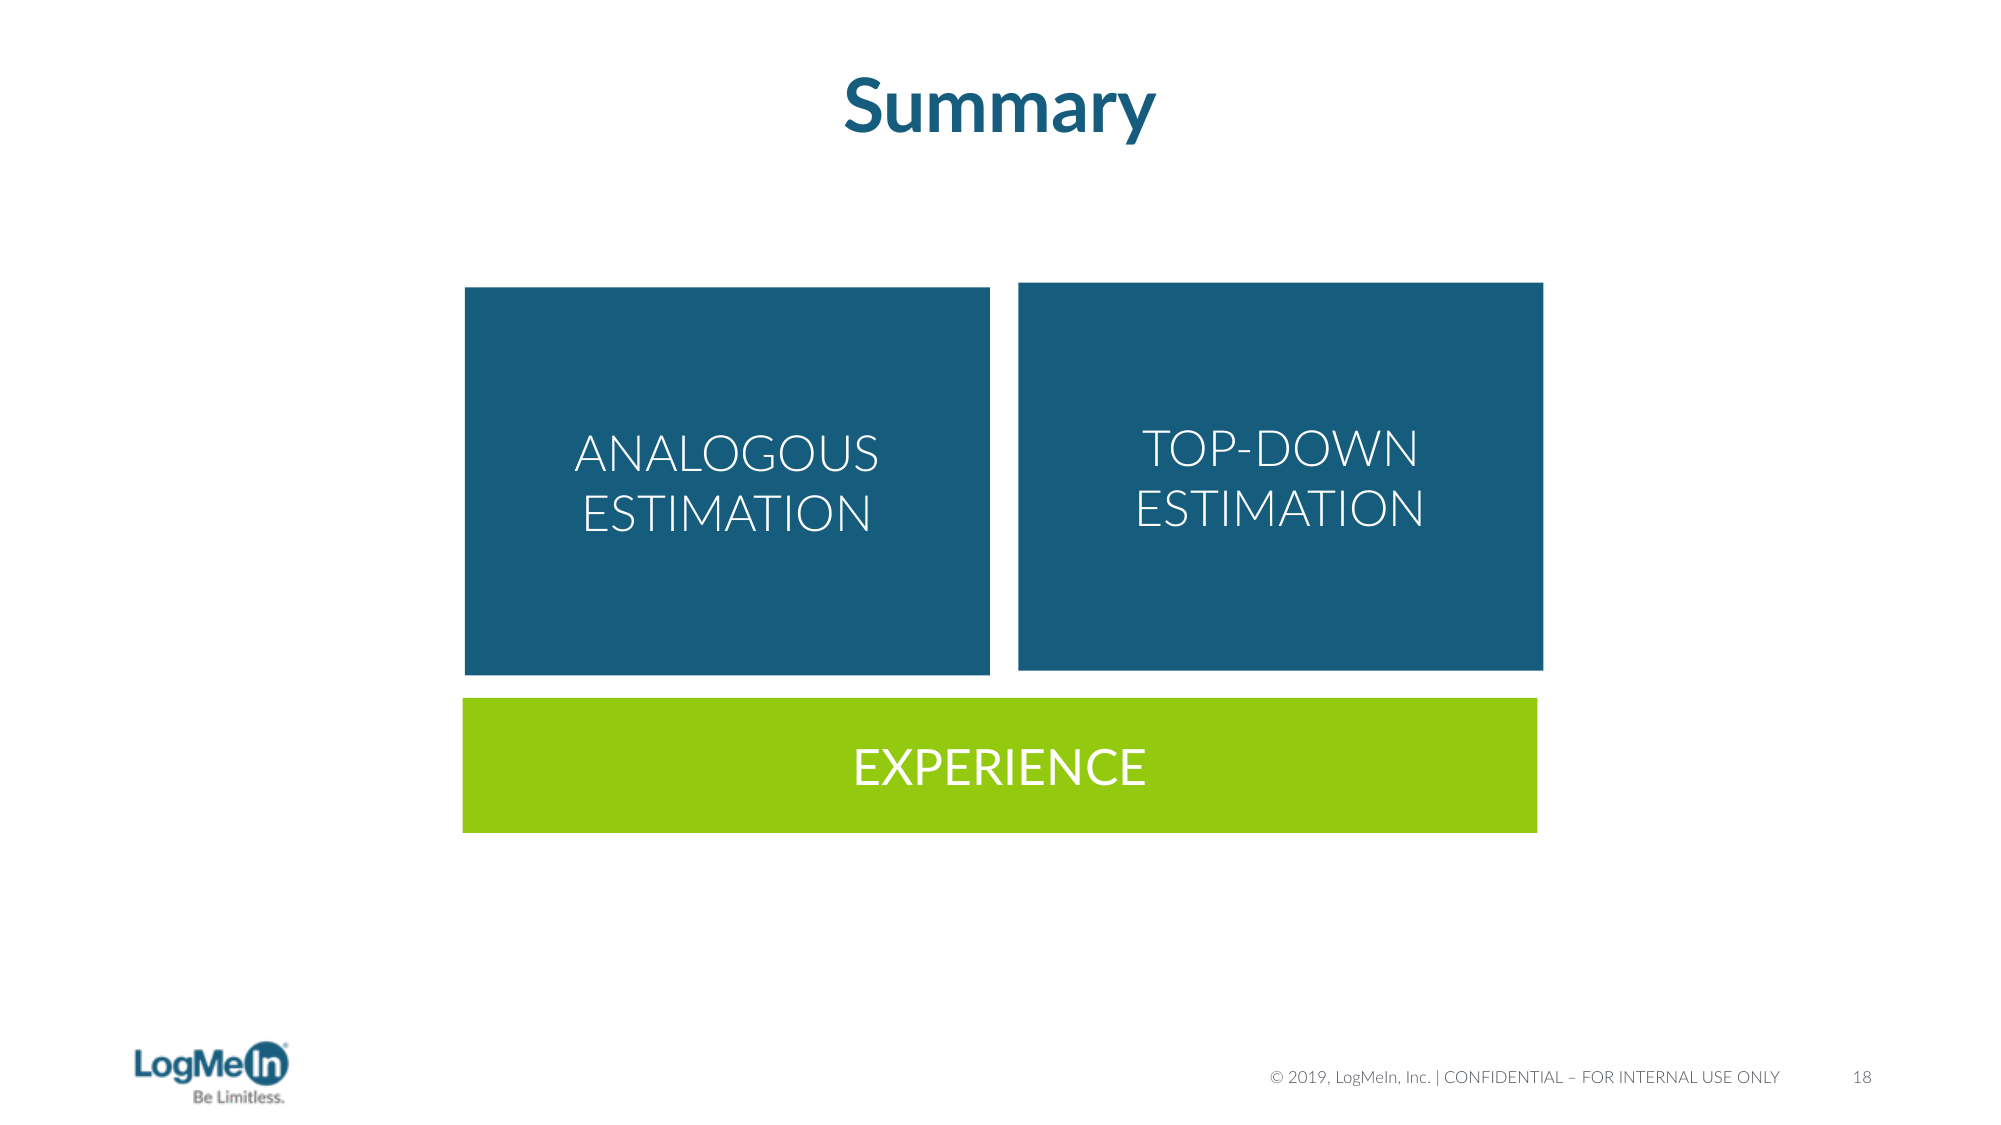

# Summary
TOP-DOWN ESTIMATION
ANALOGOUS ESTIMATION

EXPERIENCE